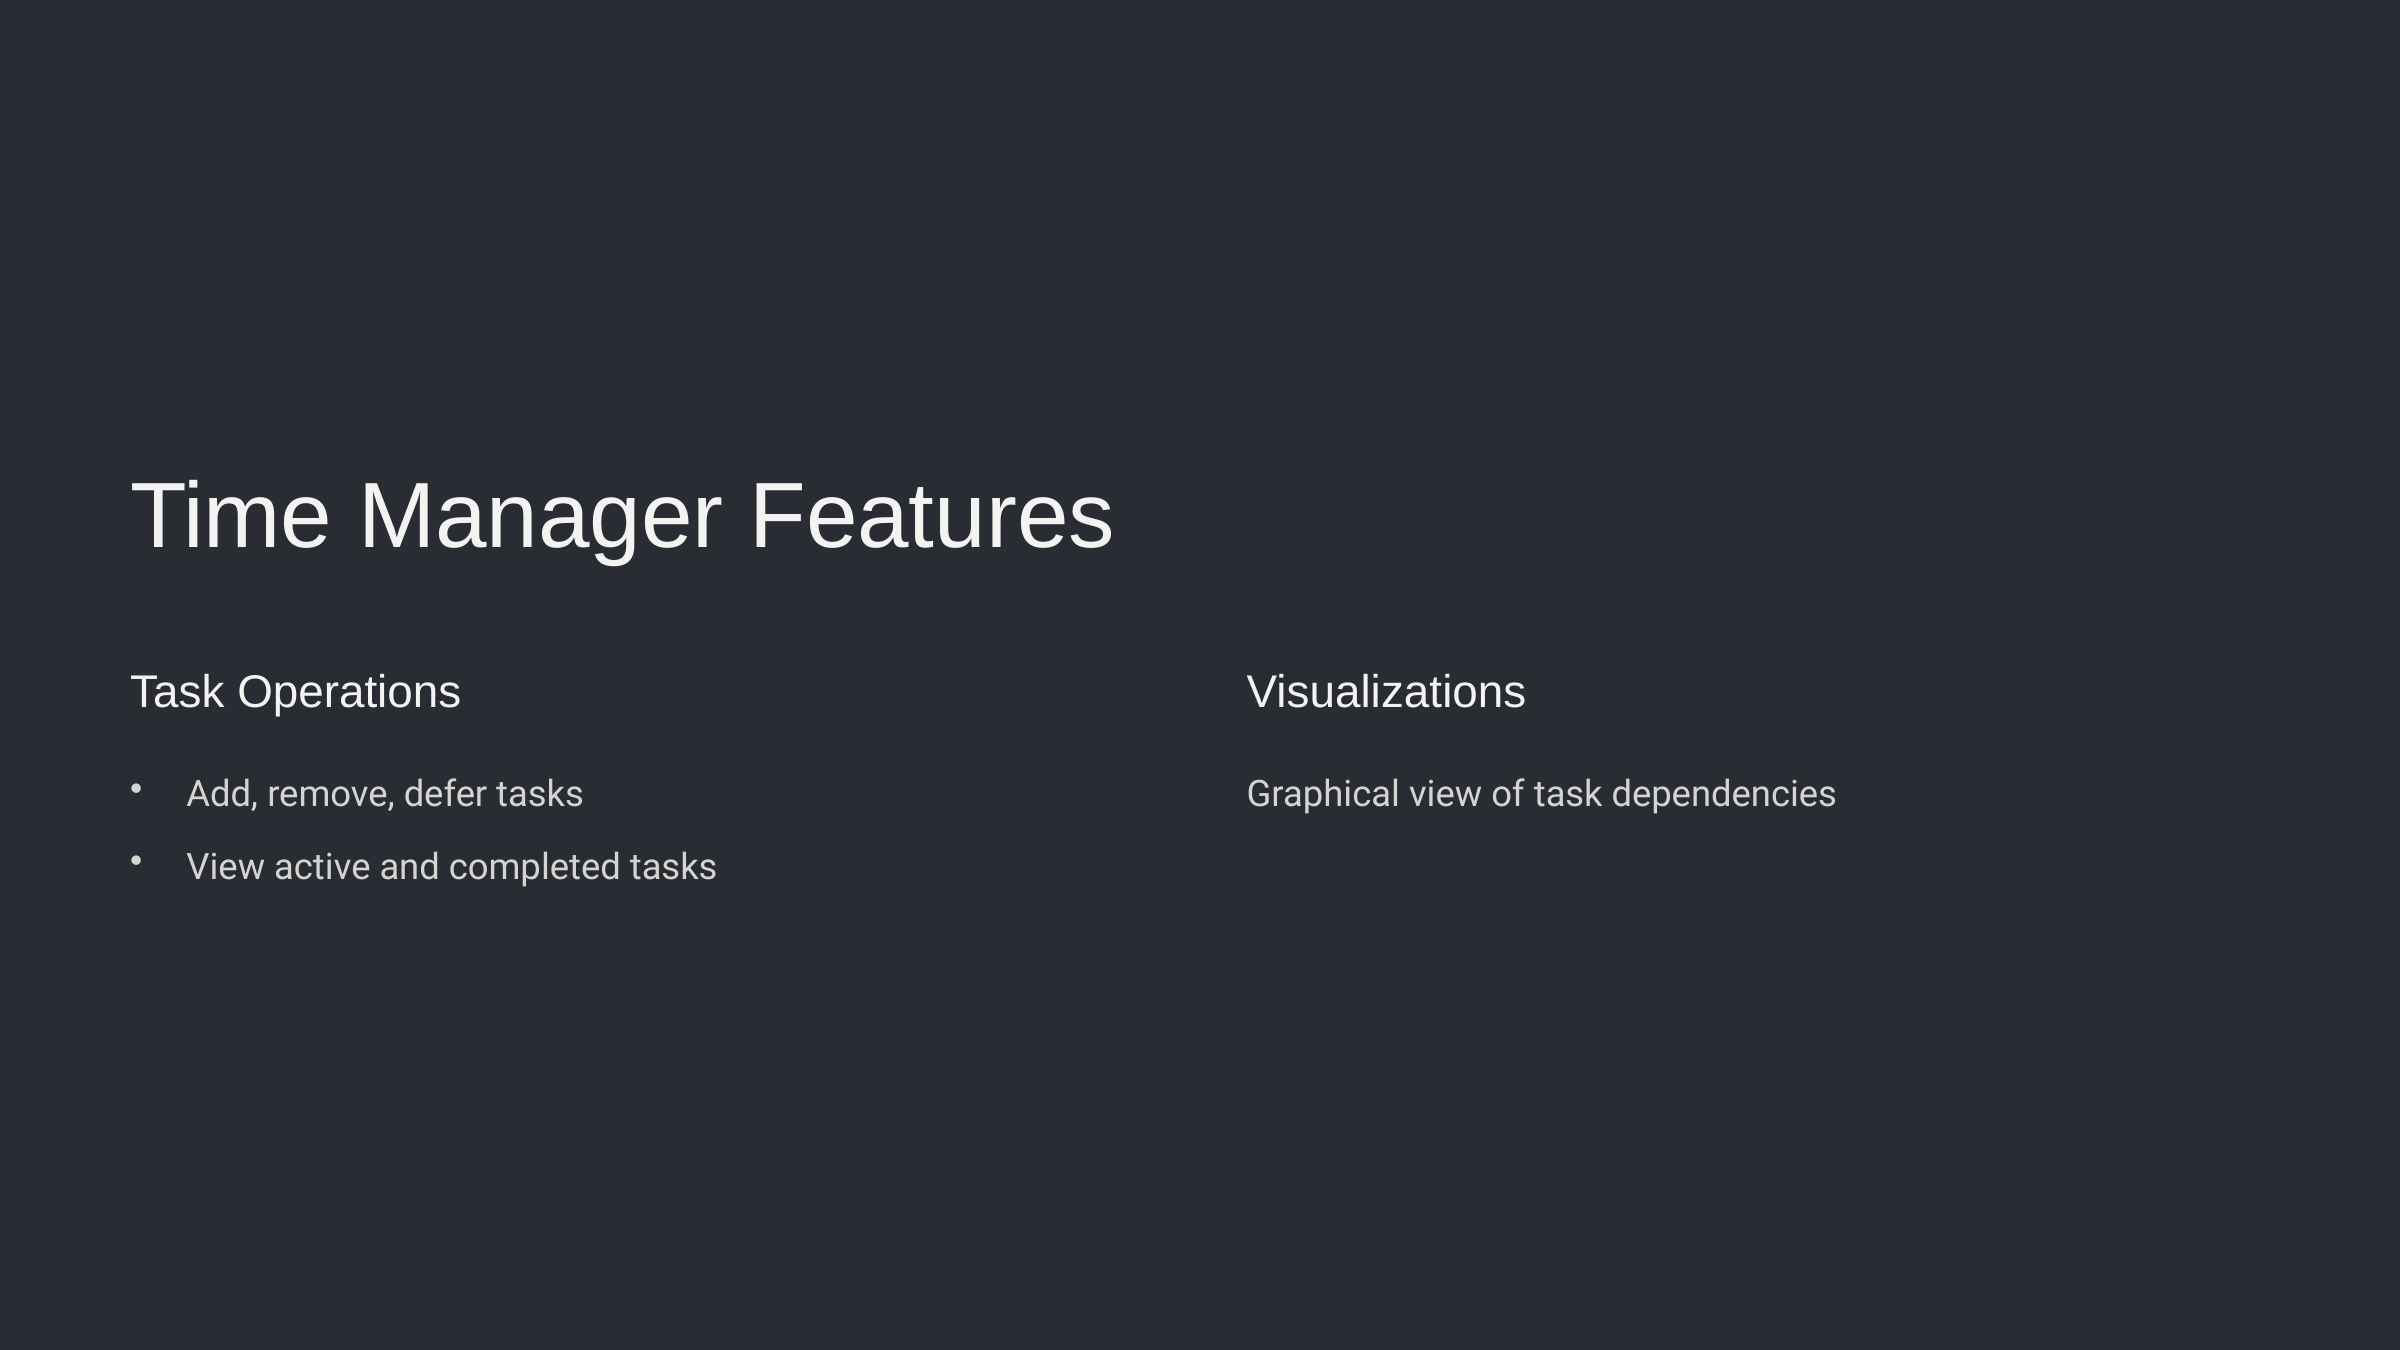

Time Manager Features
Task Operations
Visualizations
Add, remove, defer tasks
Graphical view of task dependencies
View active and completed tasks